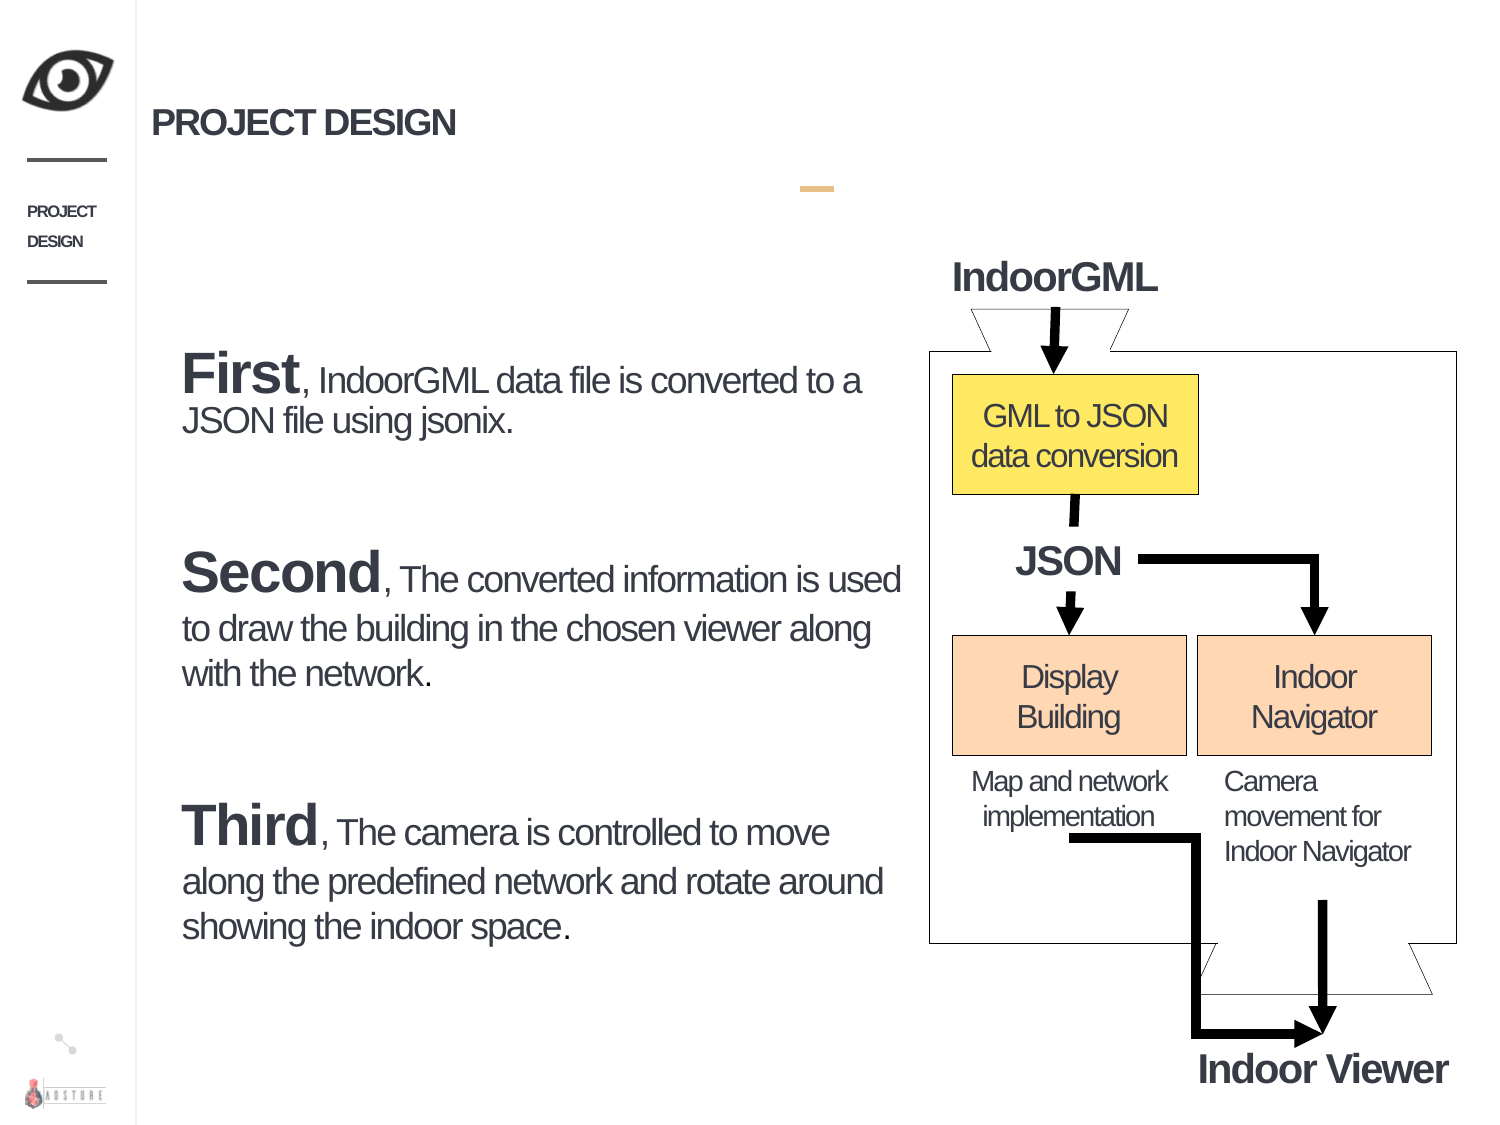

# PROJECT DESIGN
PROJECT
DESIGN
IndoorGML

GML to JSON data conversion
JSON
Display Building
Indoor Navigator
Map and network implementation
Camera movement for Indoor Navigator

Indoor Viewer
First, IndoorGML data file is converted to a JSON file using jsonix.
Second, The converted information is used to draw the building in the chosen viewer along with the network.
Third, The camera is controlled to move along the predefined network and rotate around showing the indoor space.